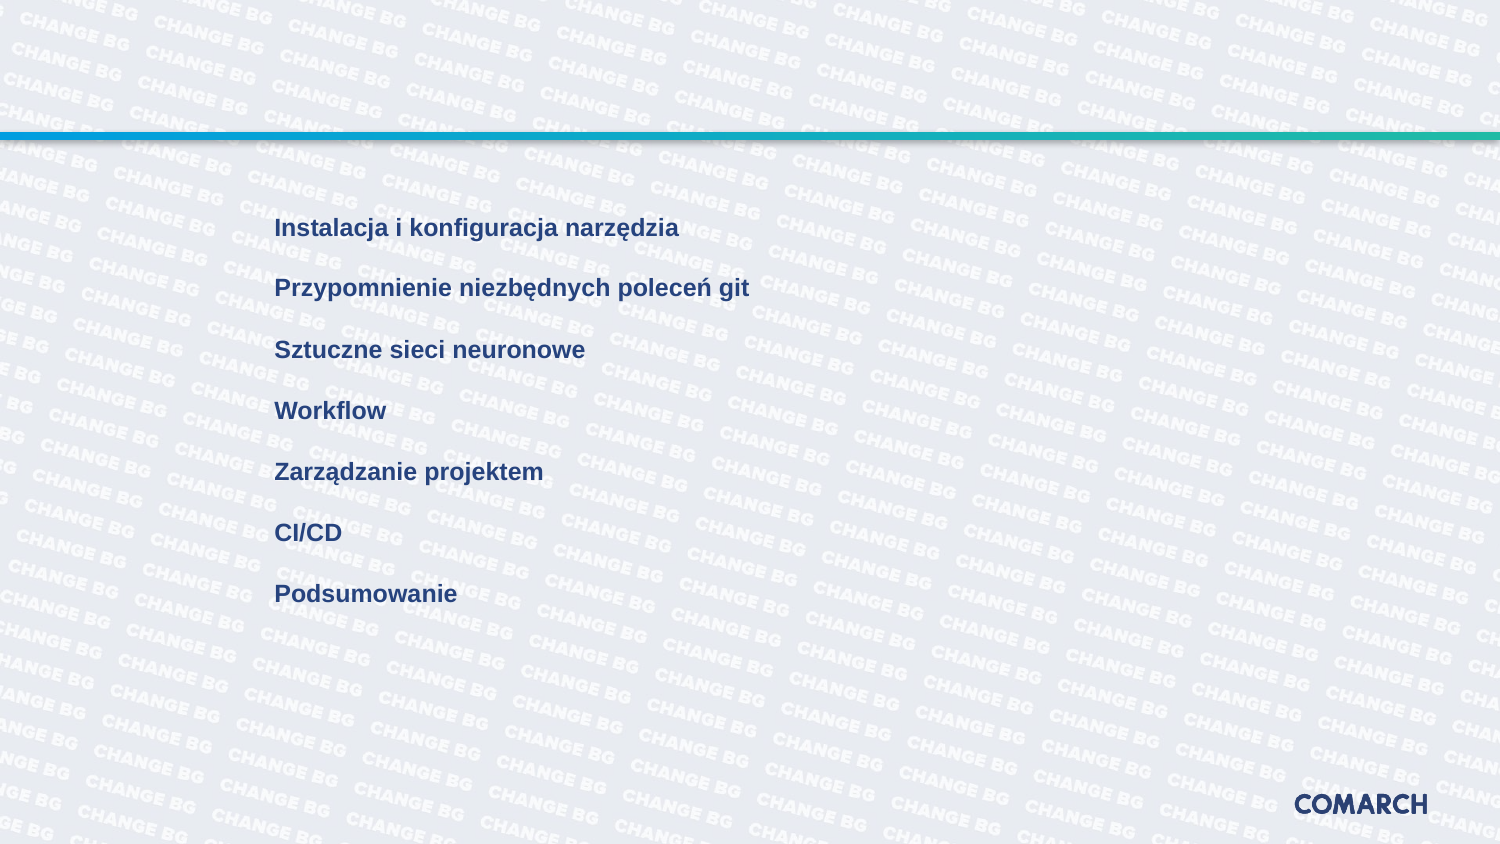

#

Instalacja i konfiguracja narzędzia

Przypomnienie niezbędnych poleceń git

Sztuczne sieci neuronowe

Workflow

Zarządzanie projektem

CI/CD

Podsumowanie